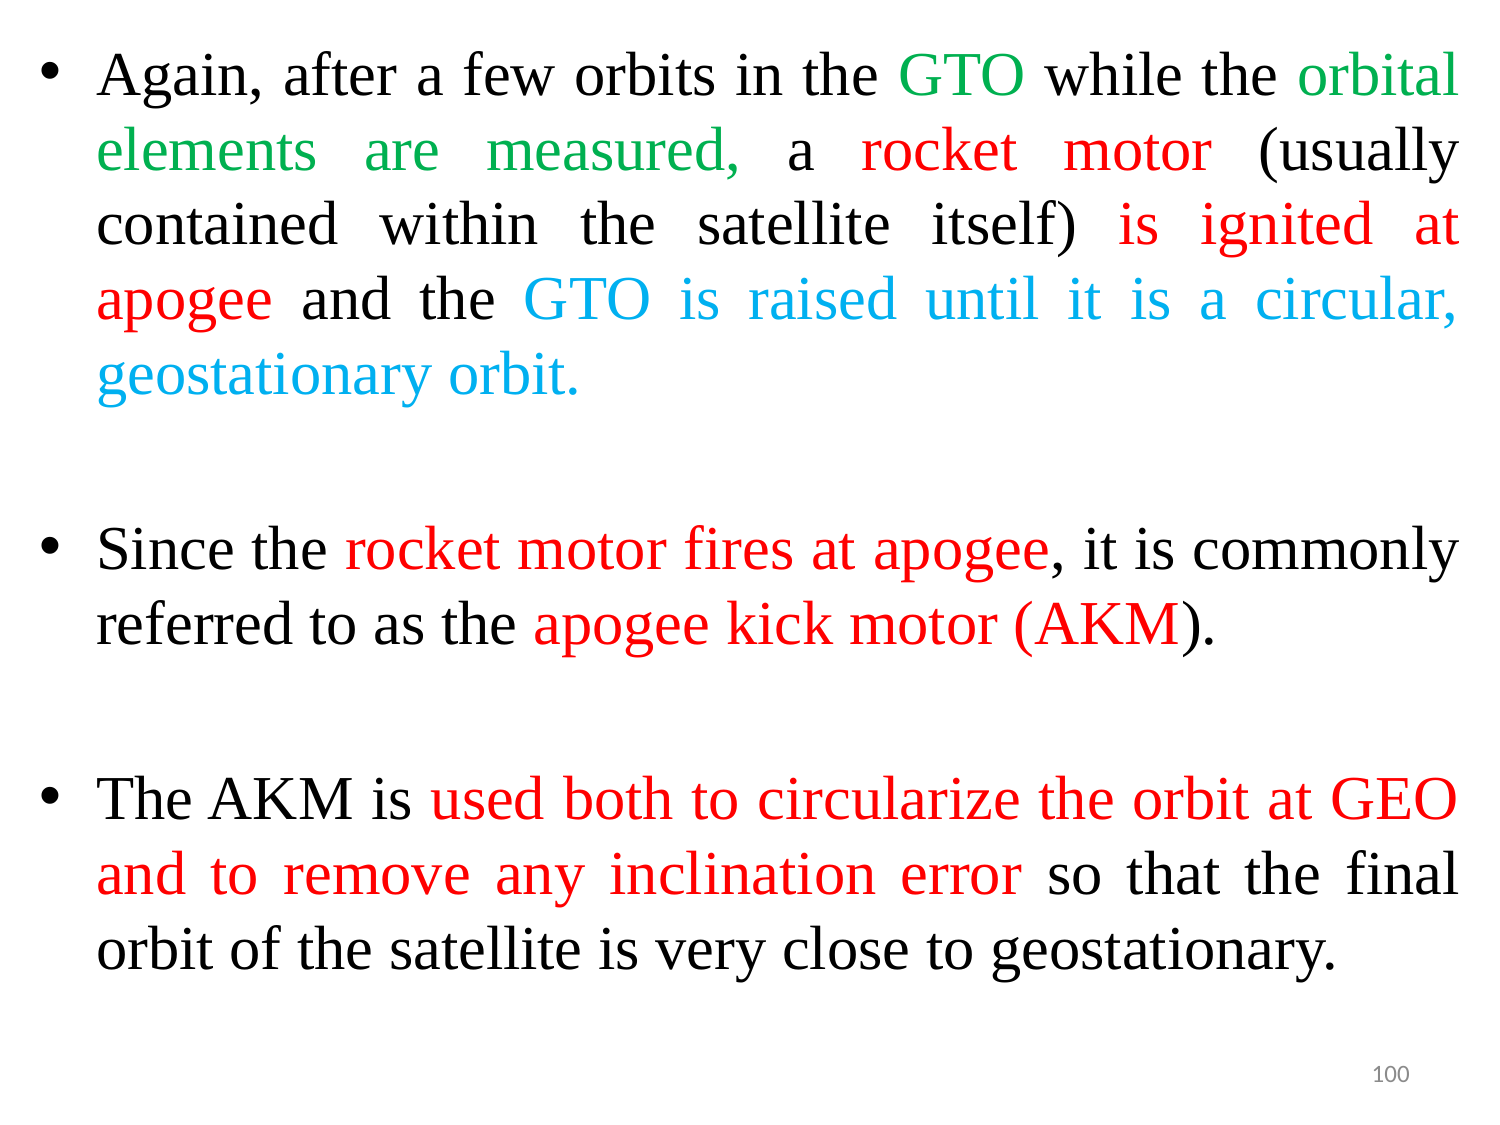

Again, after a few orbits in the GTO while the orbital elements are measured, a rocket motor (usually contained within the satellite itself) is ignited at apogee and the GTO is raised until it is a circular, geostationary orbit.

Since the rocket motor fires at apogee, it is commonly referred to as the apogee kick motor (AKM).

The AKM is used both to circularize the orbit at GEO and to remove any inclination error so that the final orbit of the satellite is very close to geostationary.

100